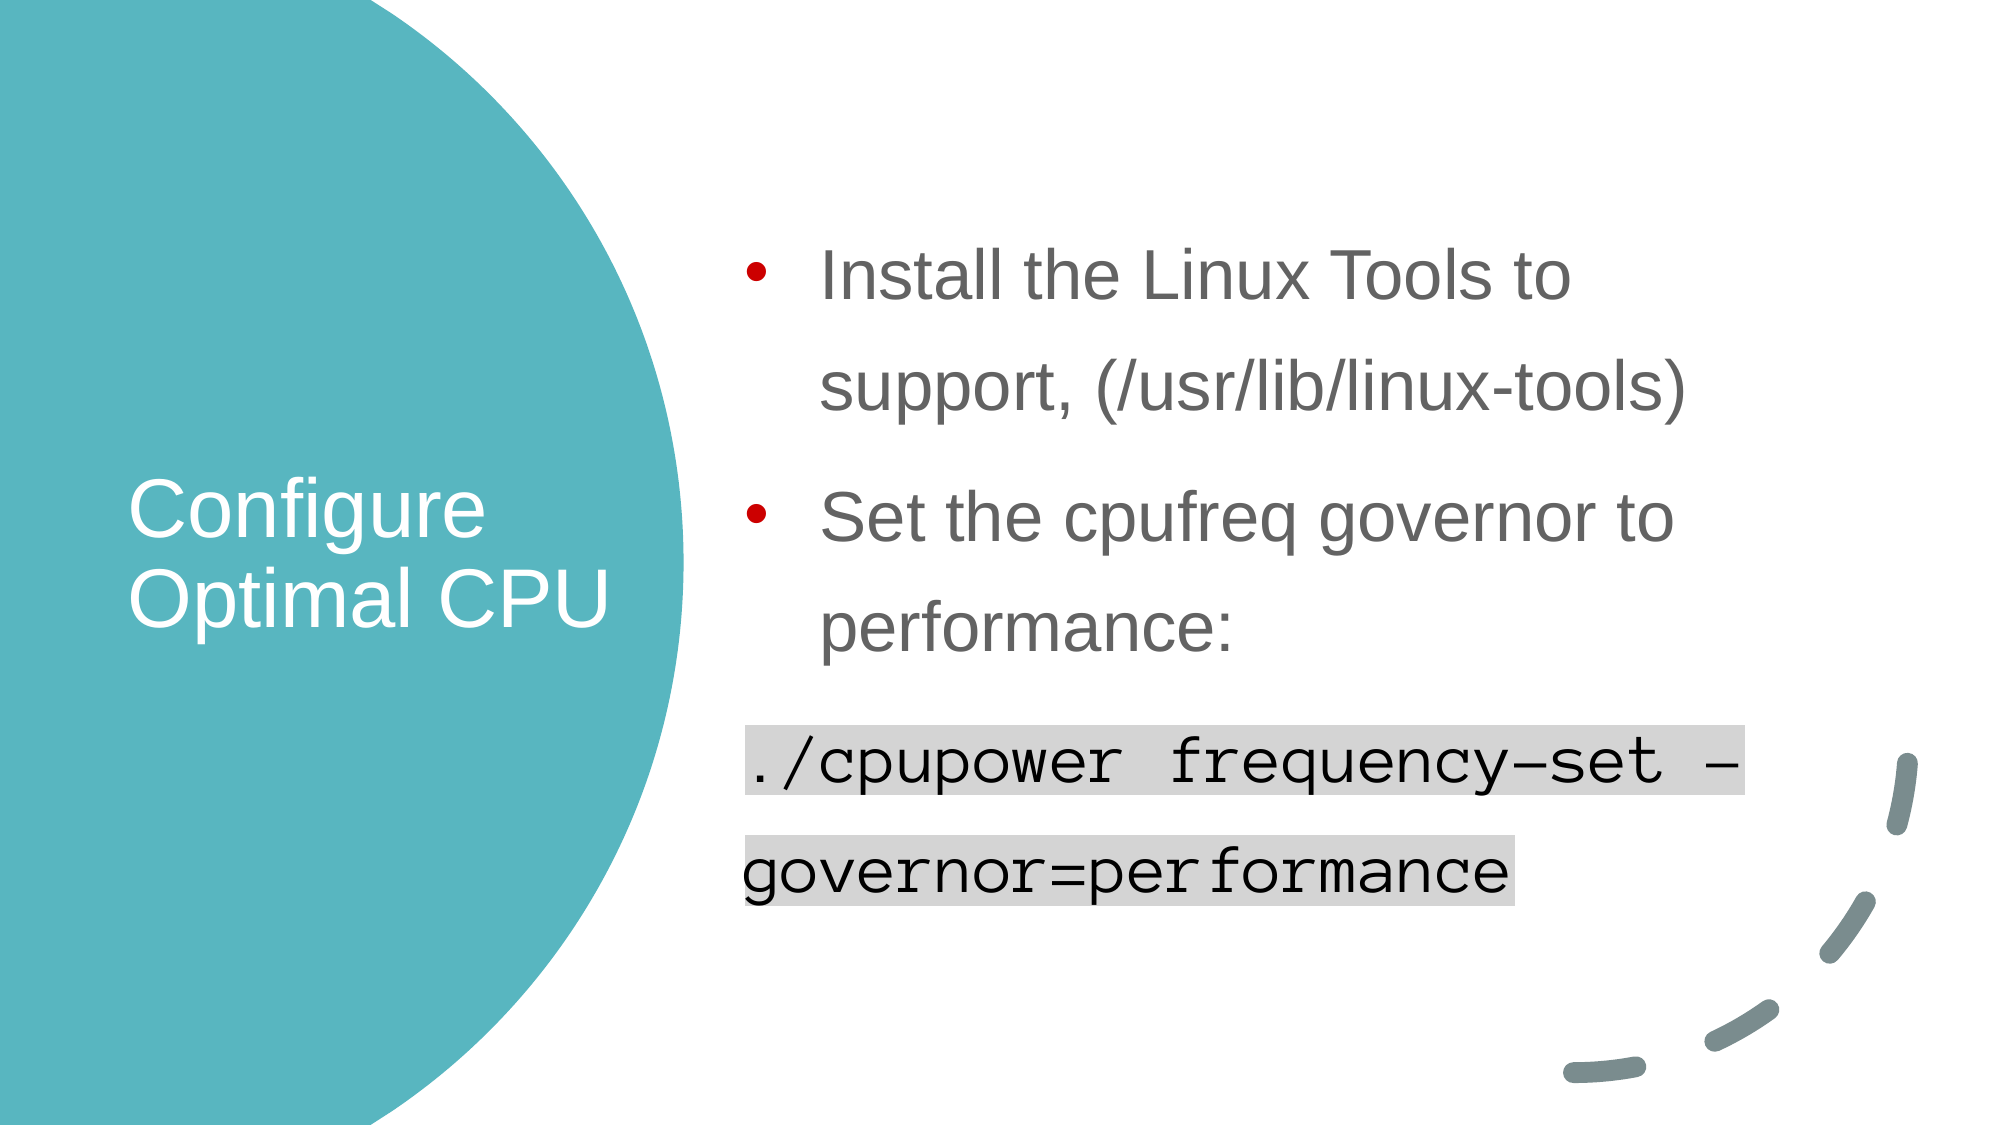

Install the Linux Tools to support, (/usr/lib/linux-tools)
Set the cpufreq governor to performance:
./cpupower frequency-set –governor=performance
# Configure Optimal CPU